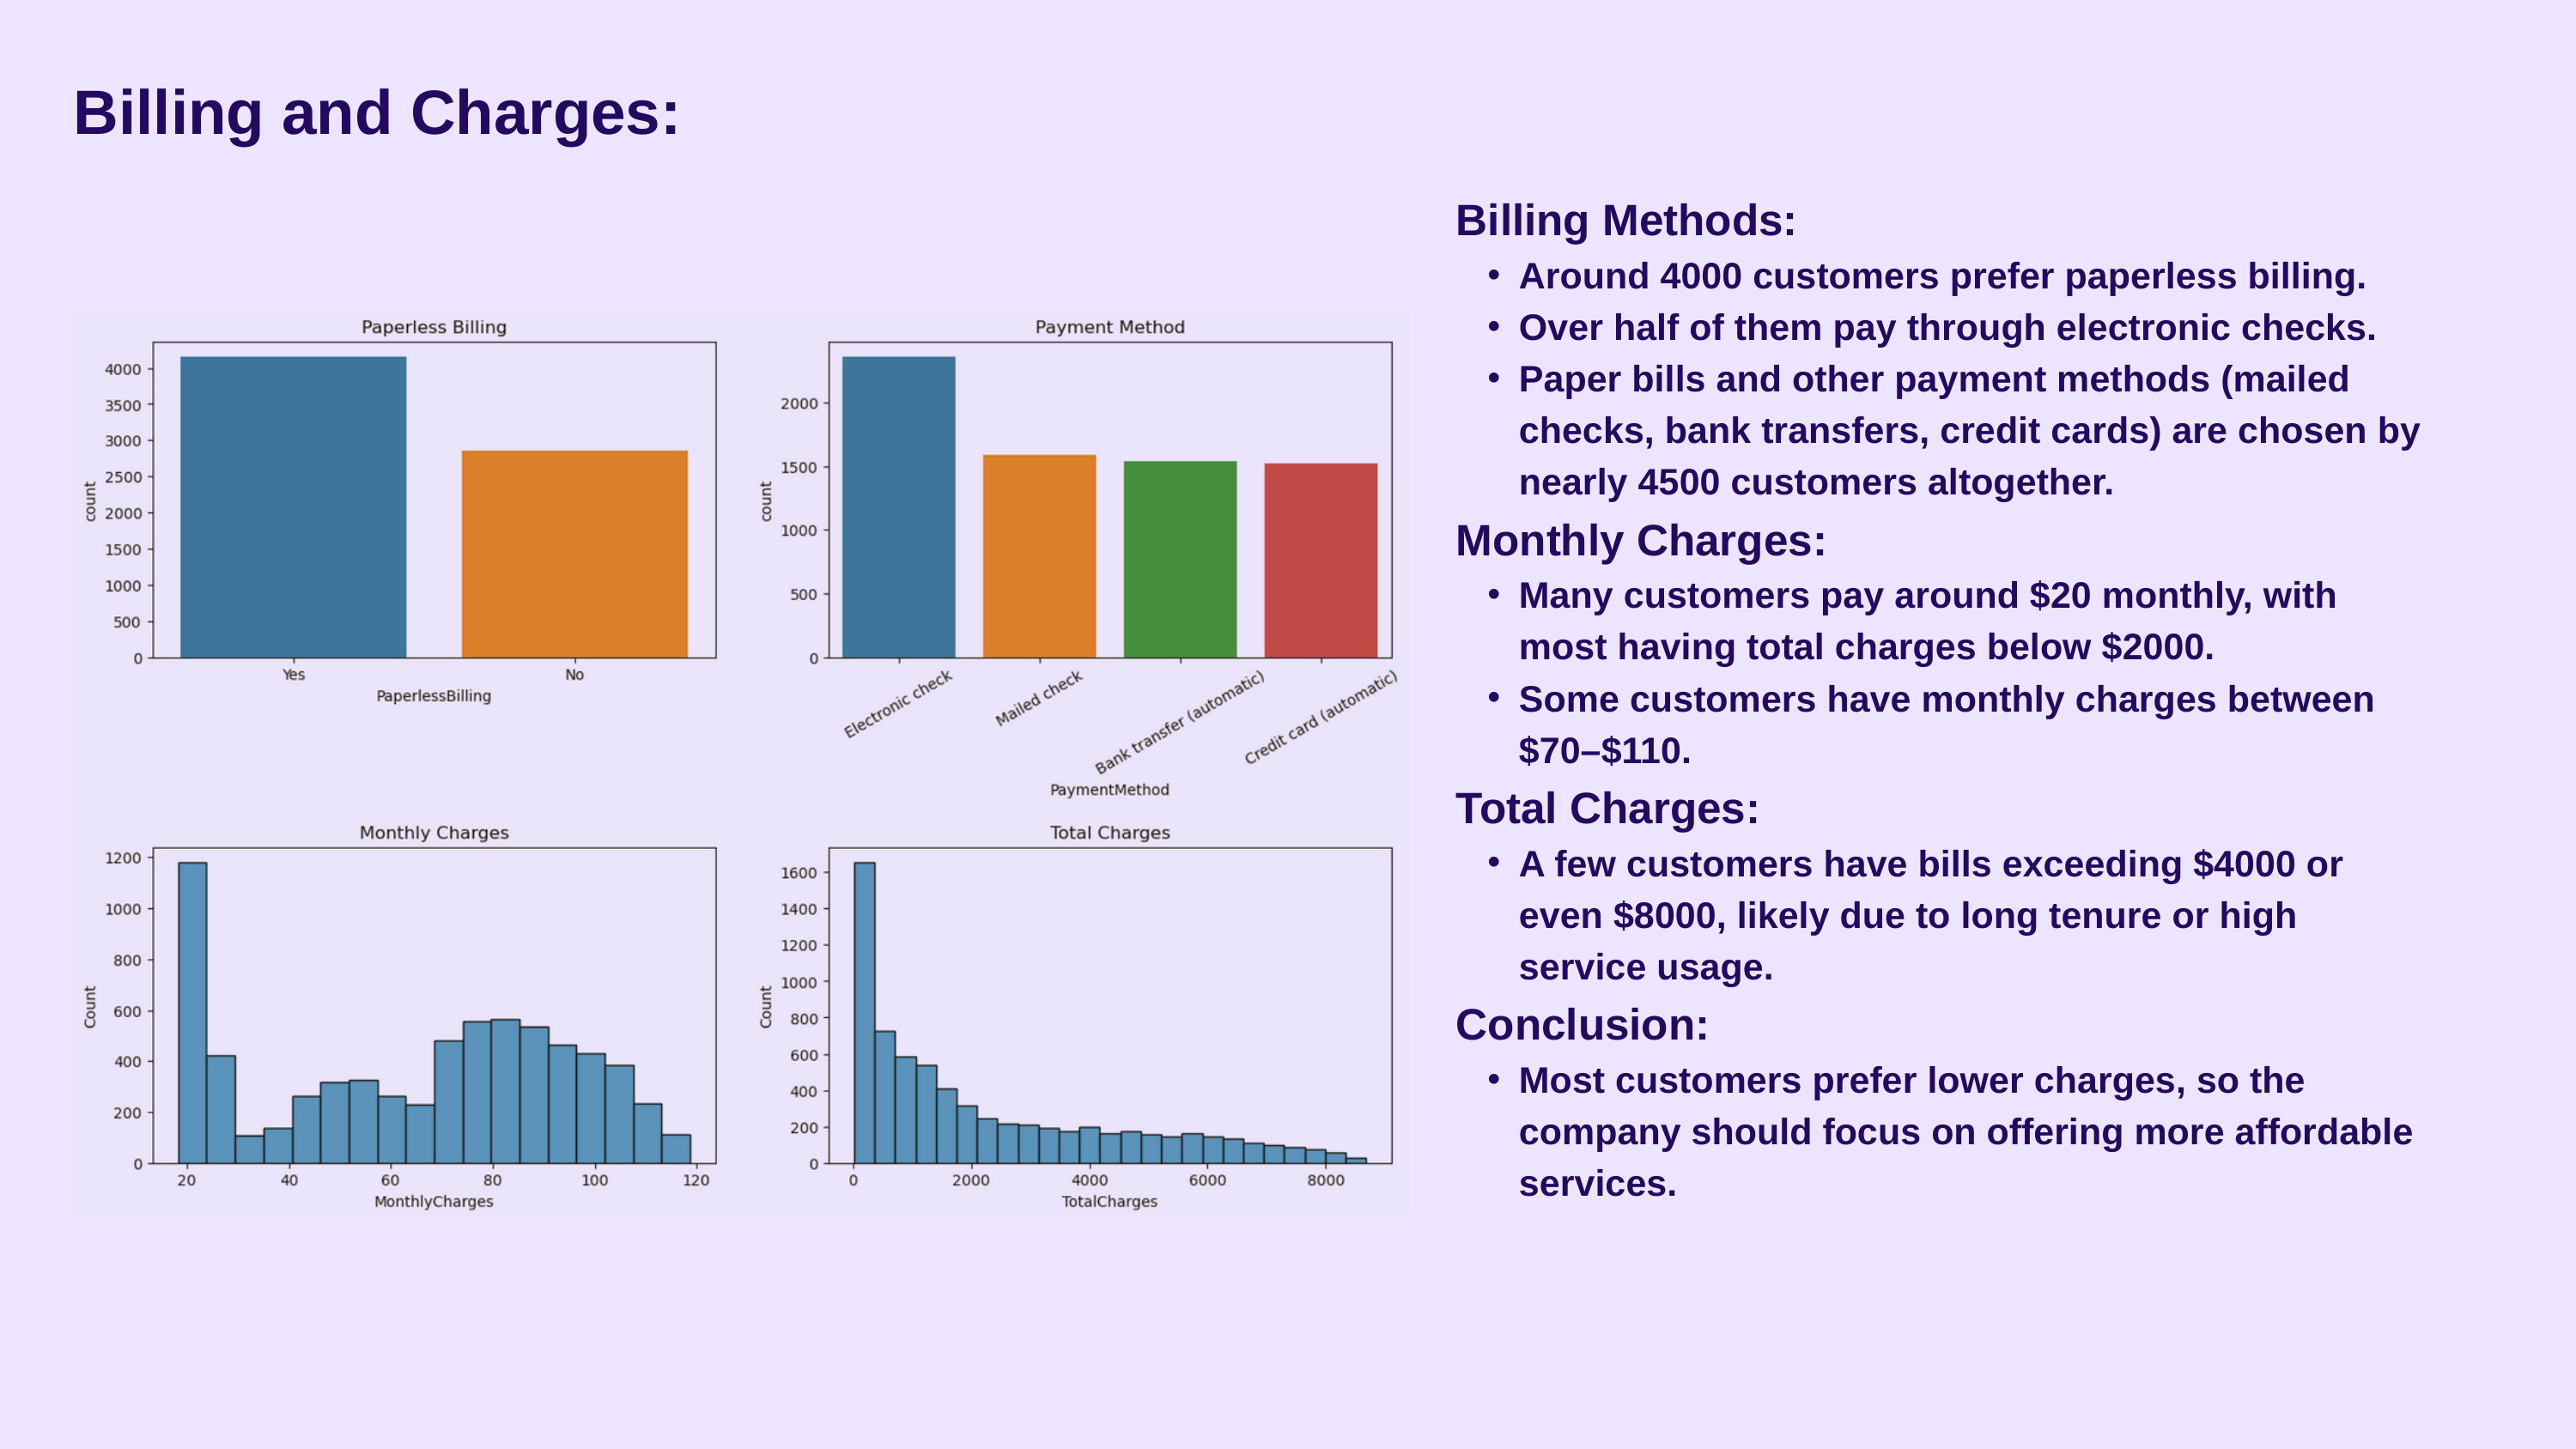

Billing and Charges:
Billing Methods:
Around 4000 customers prefer paperless billing.
Over half of them pay through electronic checks.
Paper bills and other payment methods (mailed checks, bank transfers, credit cards) are chosen by nearly 4500 customers altogether.
Monthly Charges:
Many customers pay around $20 monthly, with most having total charges below $2000.
Some customers have monthly charges between $70–$110.
Total Charges:
A few customers have bills exceeding $4000 or even $8000, likely due to long tenure or high service usage.
Conclusion:
Most customers prefer lower charges, so the company should focus on offering more affordable services.